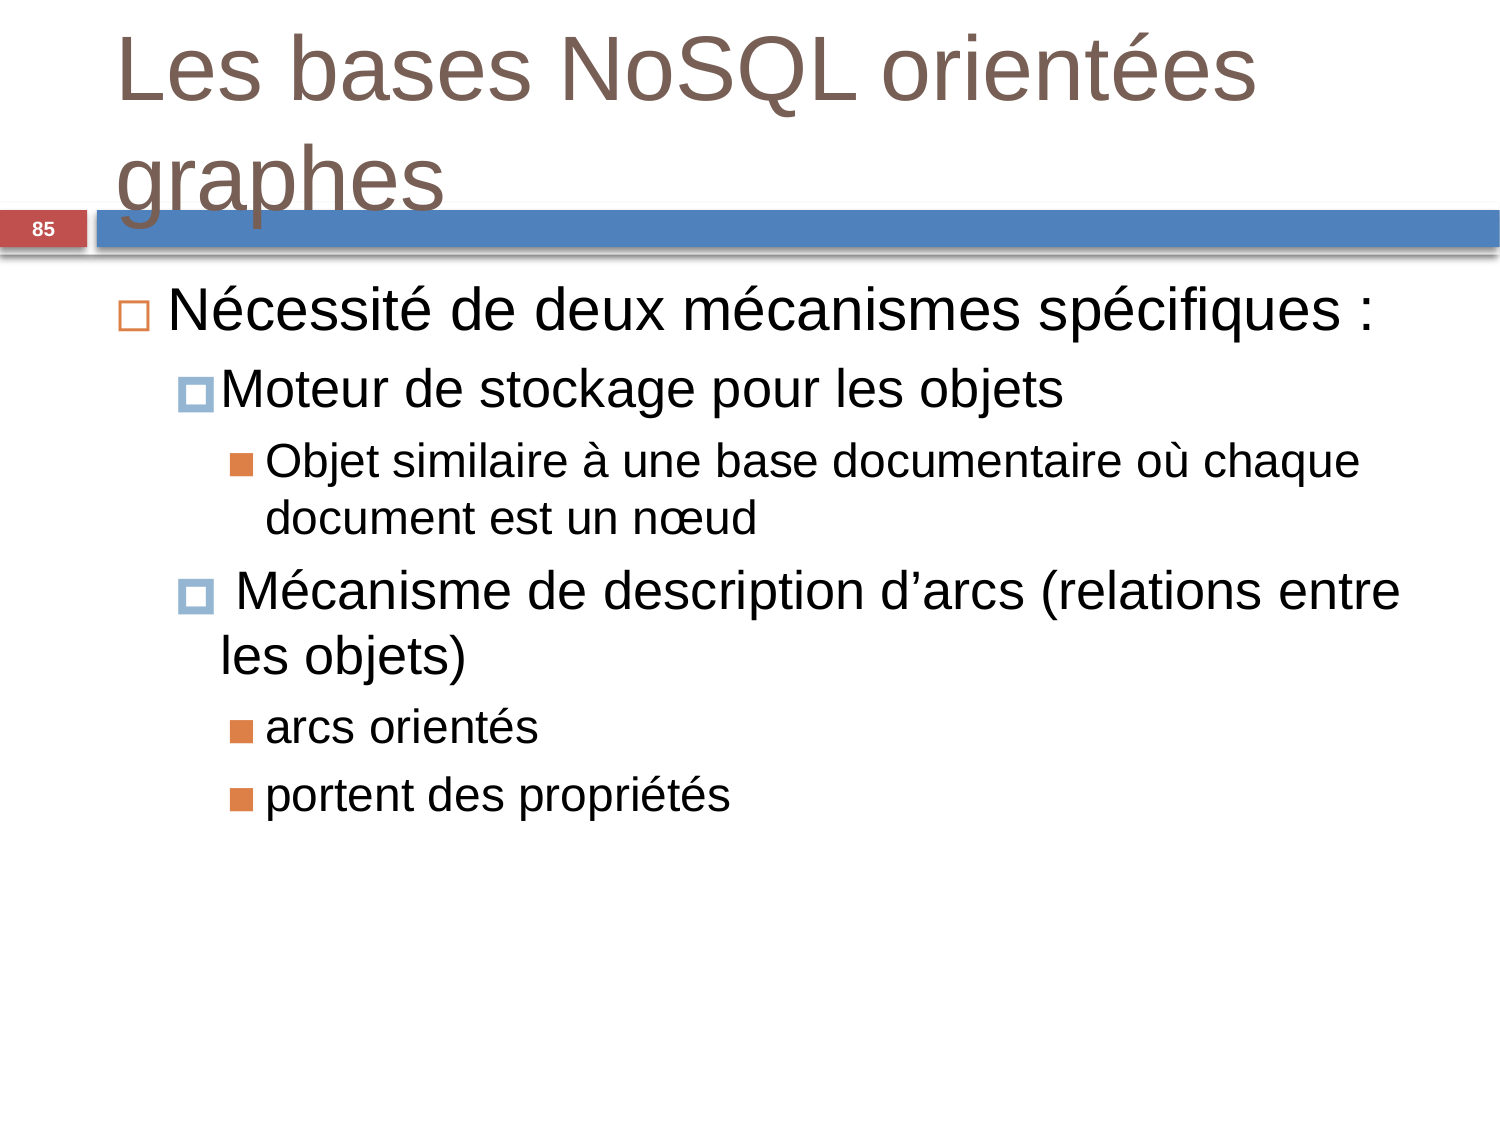

Les bases NoSQL orientées graphes
85
Nécessité de deux mécanismes spécifiques :
Moteur de stockage pour les objets
Objet similaire à une base documentaire où chaque document est un nœud
 Mécanisme de description d’arcs (relations entre les objets)
arcs orientés
portent des propriétés